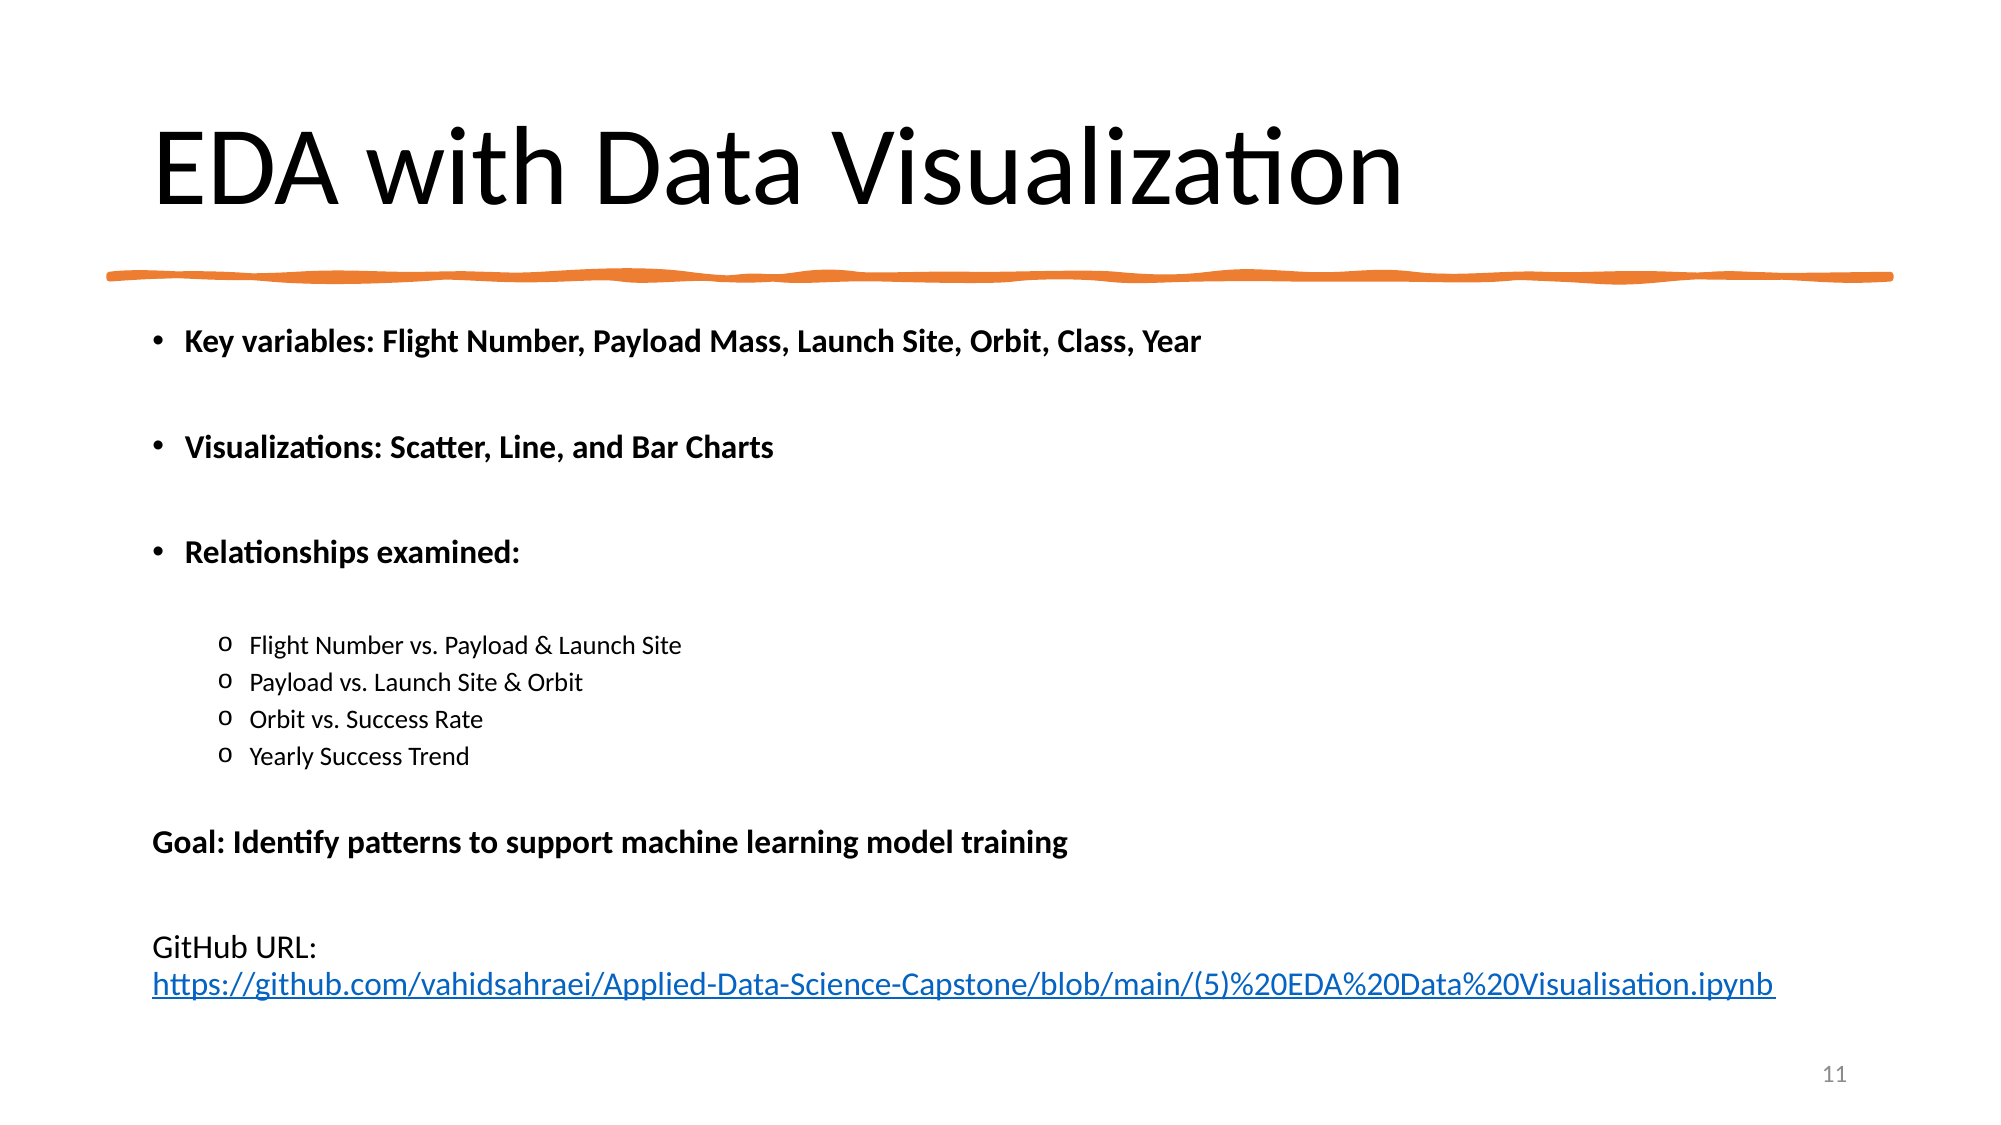

EDA with Data Visualization

Key variables: Flight Number, Payload Mass, Launch Site, Orbit, Class, Year

Visualizations: Scatter, Line, and Bar Charts

Relationships examined:

Flight Number vs. Payload & Launch Site
Payload vs. Launch Site & Orbit
Orbit vs. Success Rate
Yearly Success Trend

Goal: Identify patterns to support machine learning model training

GitHub URL: https://github.com/vahidsahraei/Applied-Data-Science-Capstone/blob/main/(5)%20EDA%20Data%20Visualisation.ipynb

11